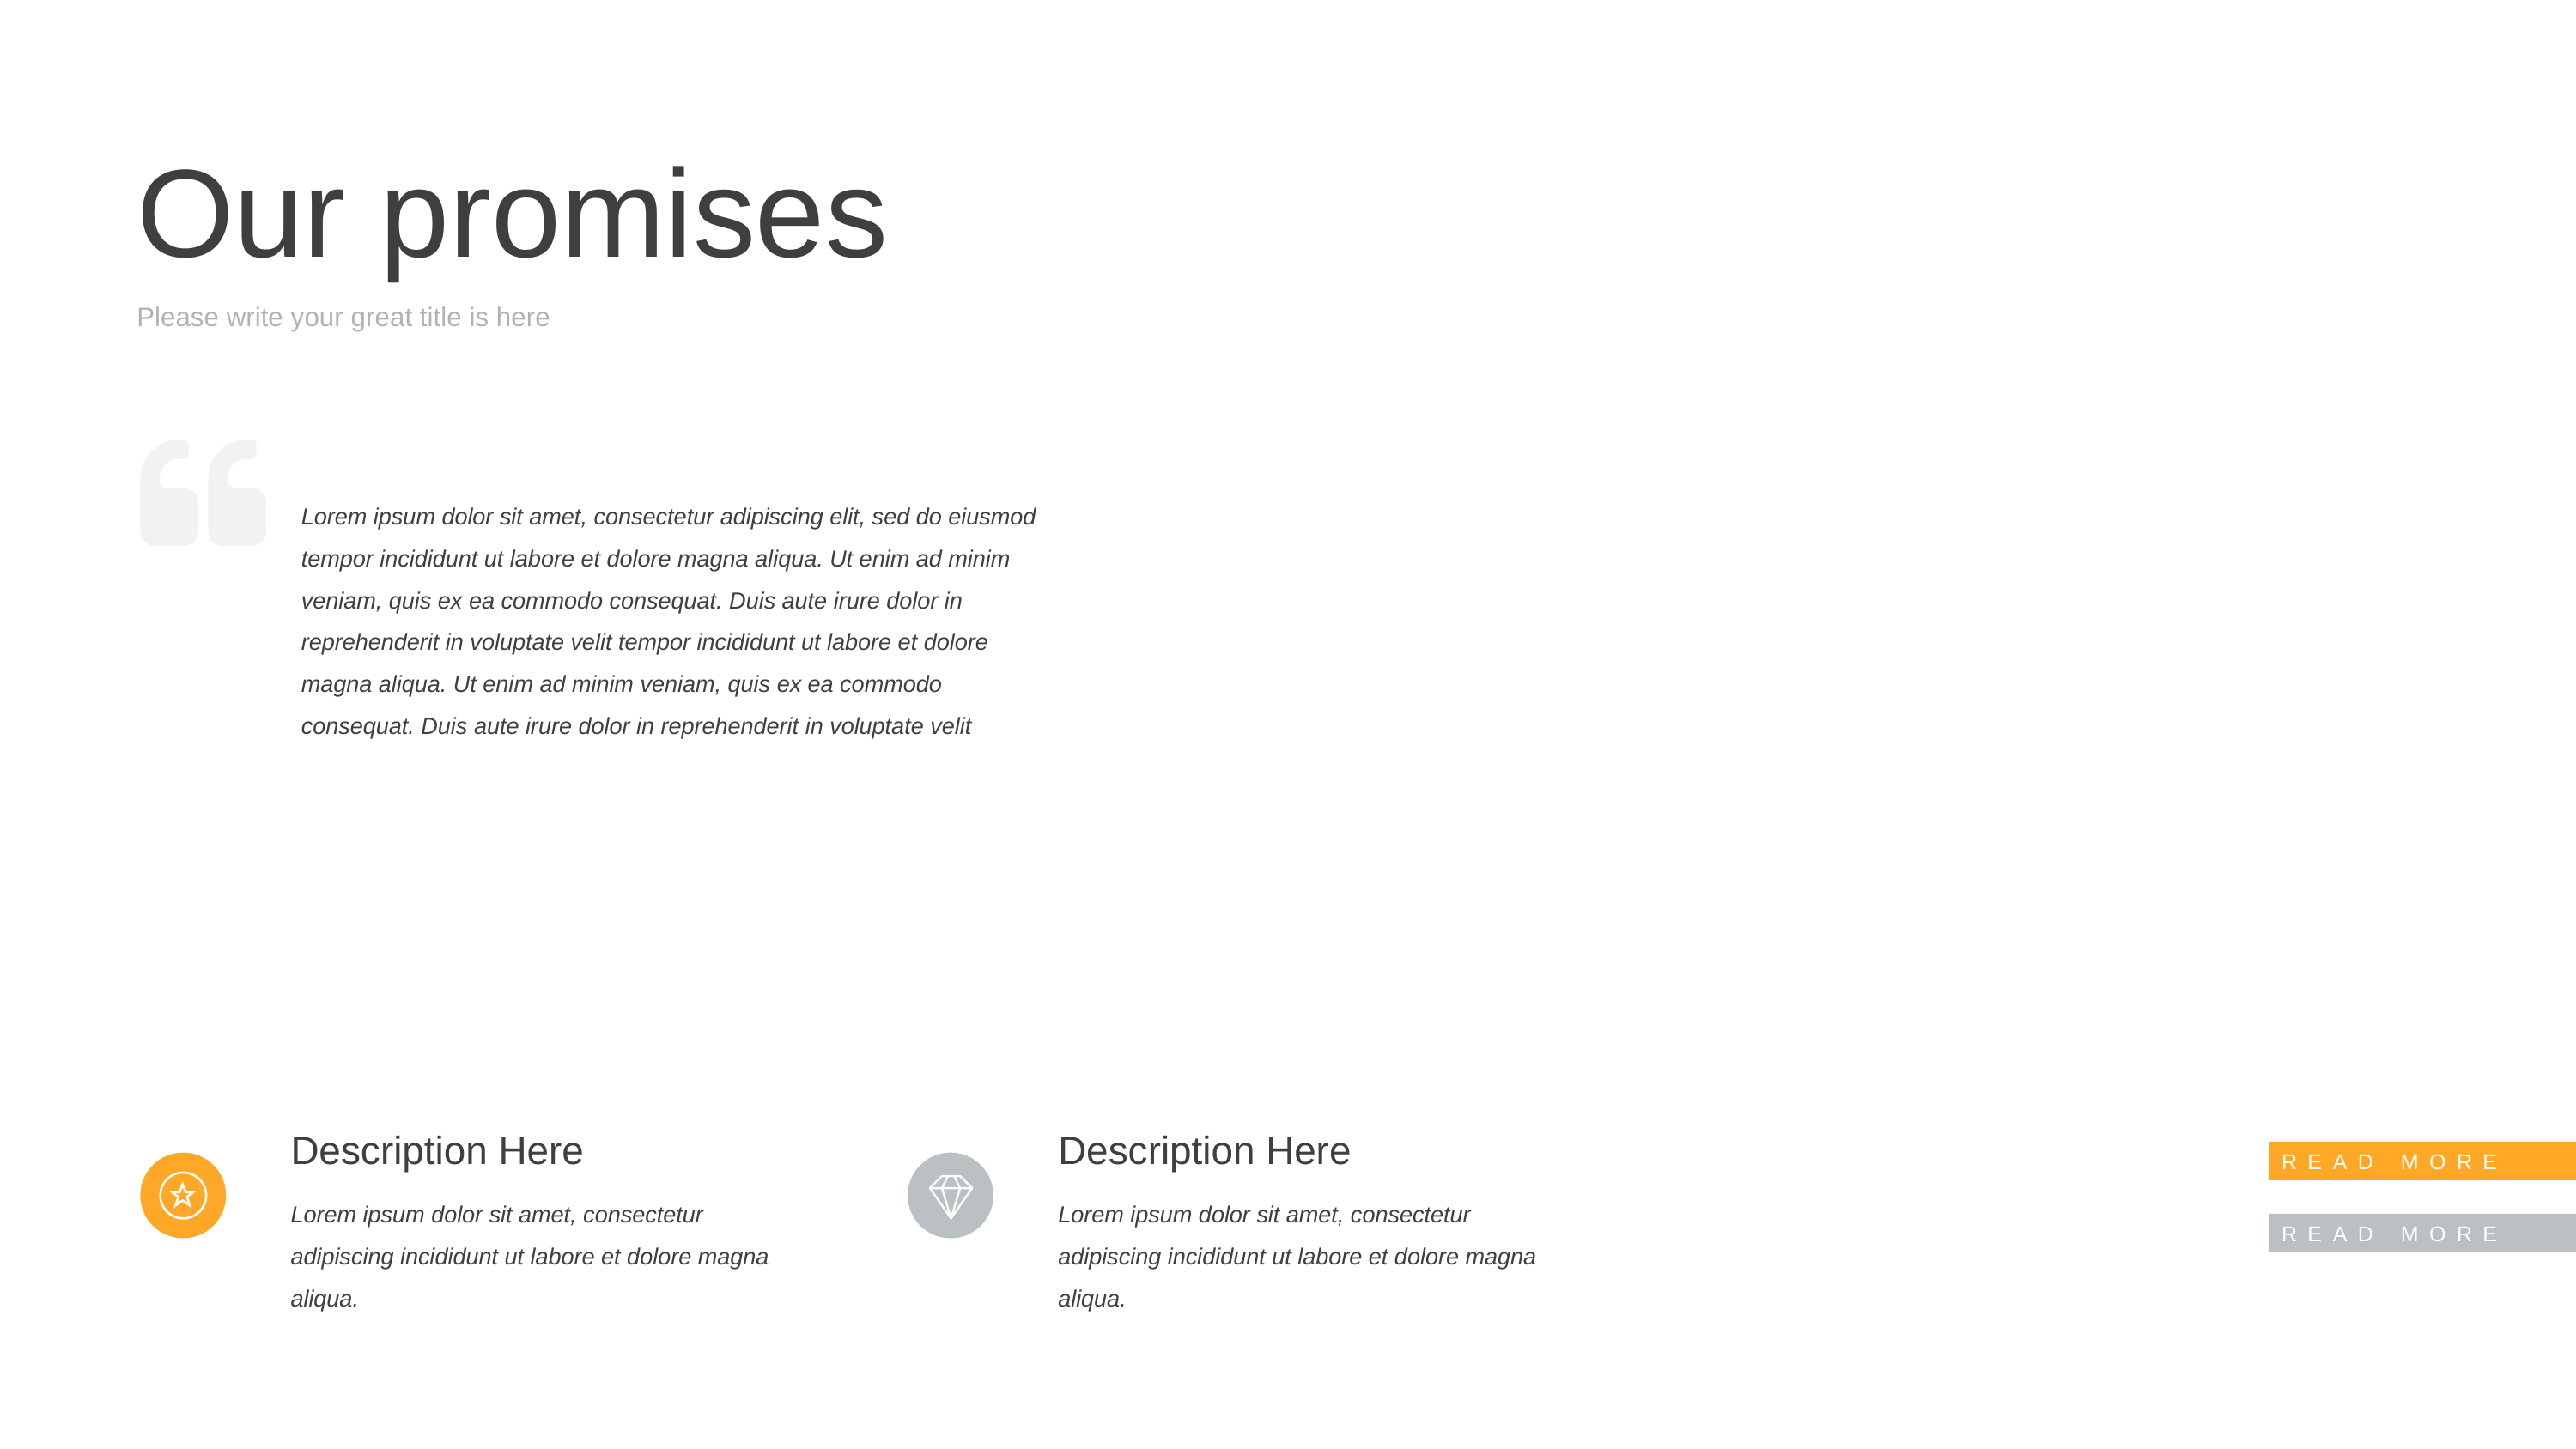

Our promises
Please write your great title is here

Lorem ipsum dolor sit amet, consectetur adipiscing elit, sed do eiusmod tempor incididunt ut labore et dolore magna aliqua. Ut enim ad minim veniam, quis ex ea commodo consequat. Duis aute irure dolor in reprehenderit in voluptate velit tempor incididunt ut labore et dolore magna aliqua. Ut enim ad minim veniam, quis ex ea commodo consequat. Duis aute irure dolor in reprehenderit in voluptate velit
Description Here
Description Here
READ MORE

Lorem ipsum dolor sit amet, consectetur adipiscing incididunt ut labore et dolore magna aliqua.
Lorem ipsum dolor sit amet, consectetur adipiscing incididunt ut labore et dolore magna aliqua.
READ MORE